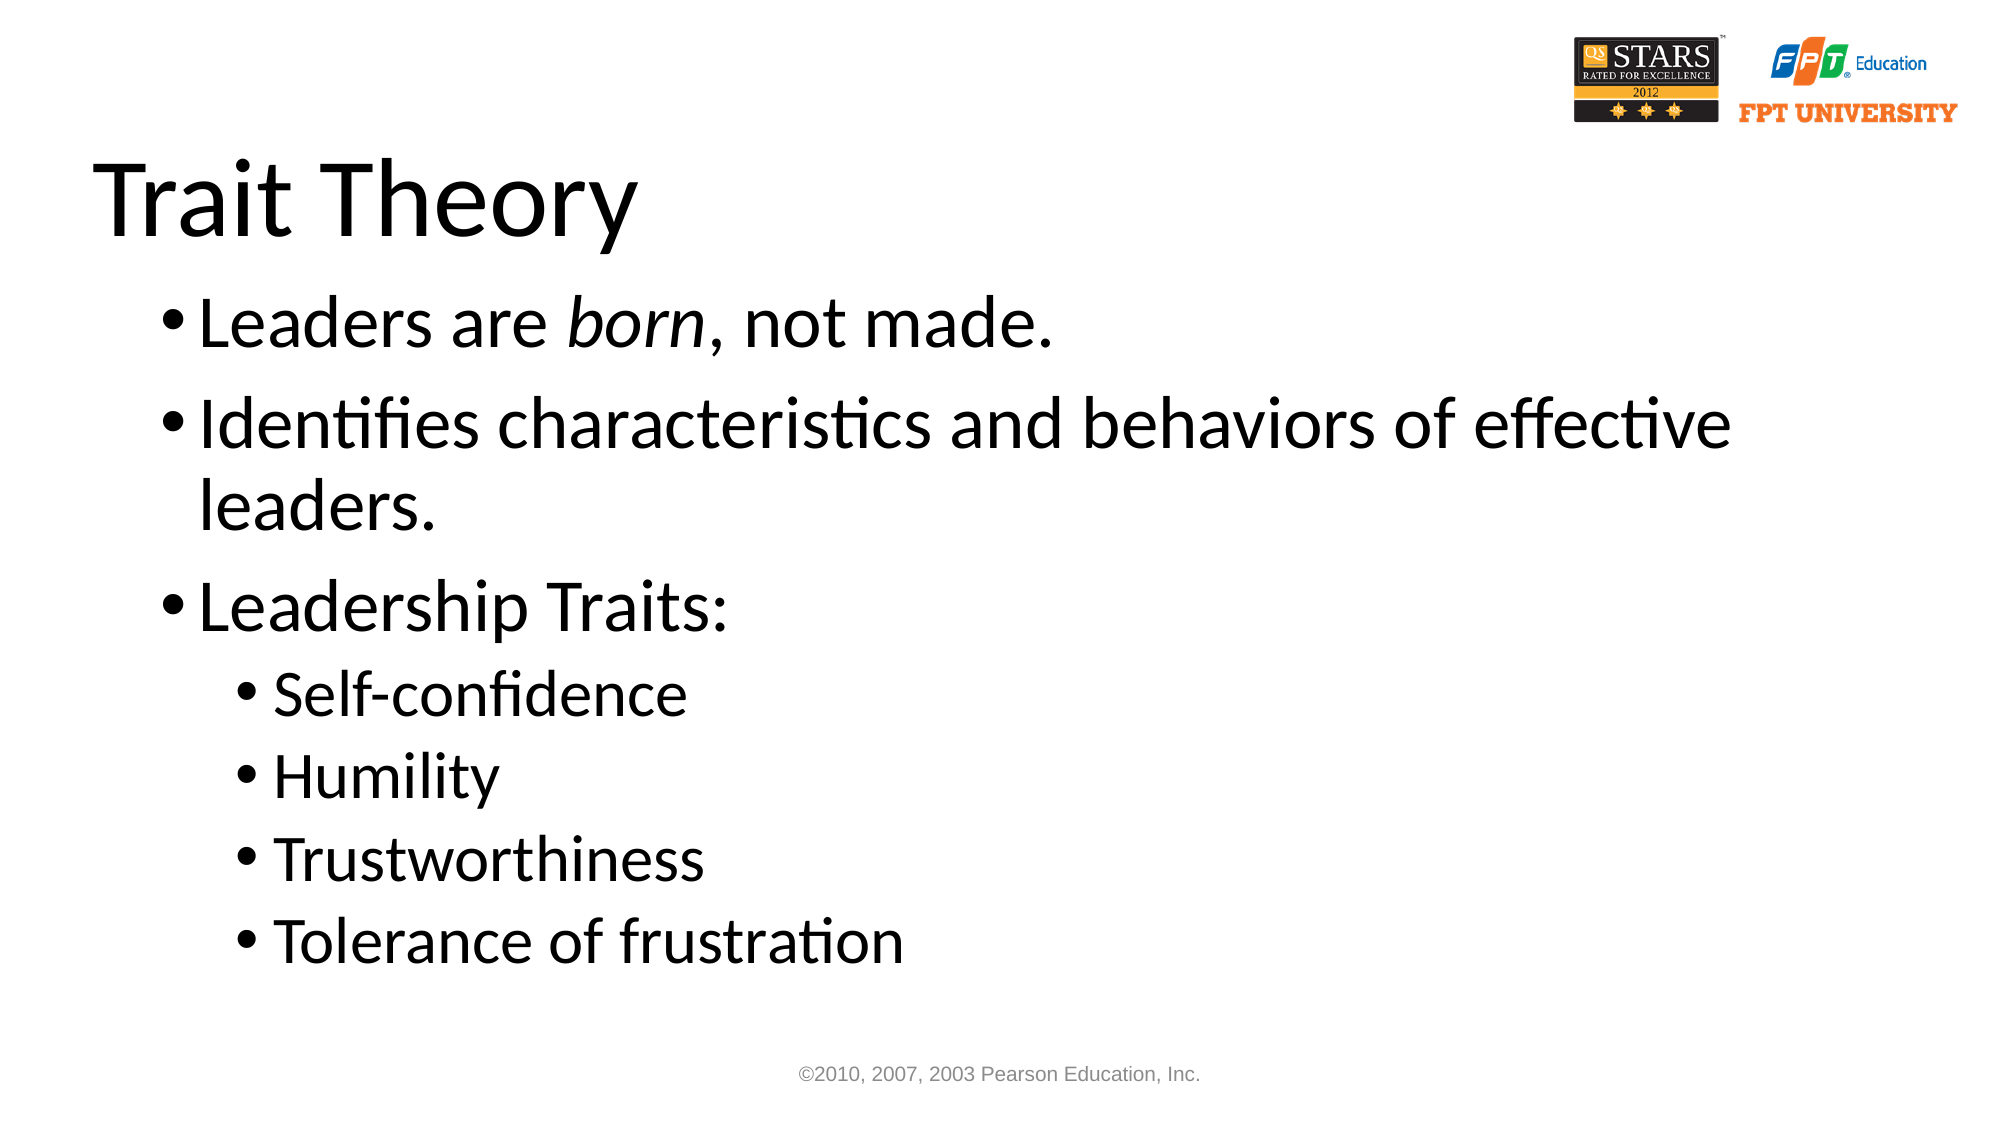

# Trait Theory
Leaders are born, not made.
Identifies characteristics and behaviors of effective leaders.
Leadership Traits:
Self-confidence
Humility
Trustworthiness
Tolerance of frustration
©2010, 2007, 2003 Pearson Education, Inc.